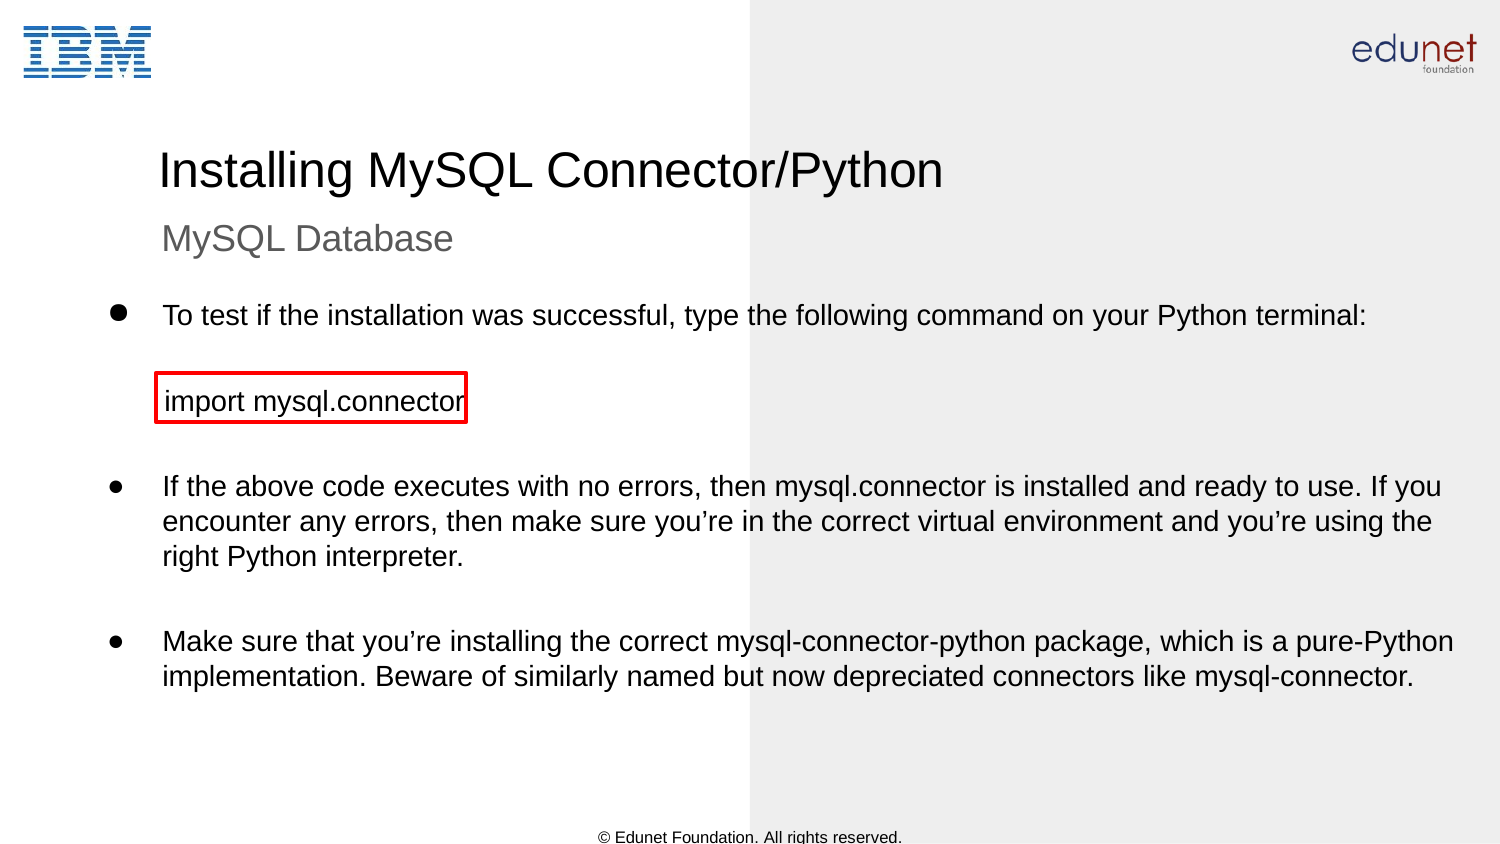

# Installing MySQL Connector/Python
MySQL Database
To test if the installation was successful, type the following command on your Python terminal:

	import mysql.connector

If the above code executes with no errors, then mysql.connector is installed and ready to use. If you encounter any errors, then make sure you’re in the correct virtual environment and you’re using the right Python interpreter.

Make sure that you’re installing the correct mysql-connector-python package, which is a pure-Python implementation. Beware of similarly named but now depreciated connectors like mysql-connector.

© Edunet Foundation. All rights reserved.